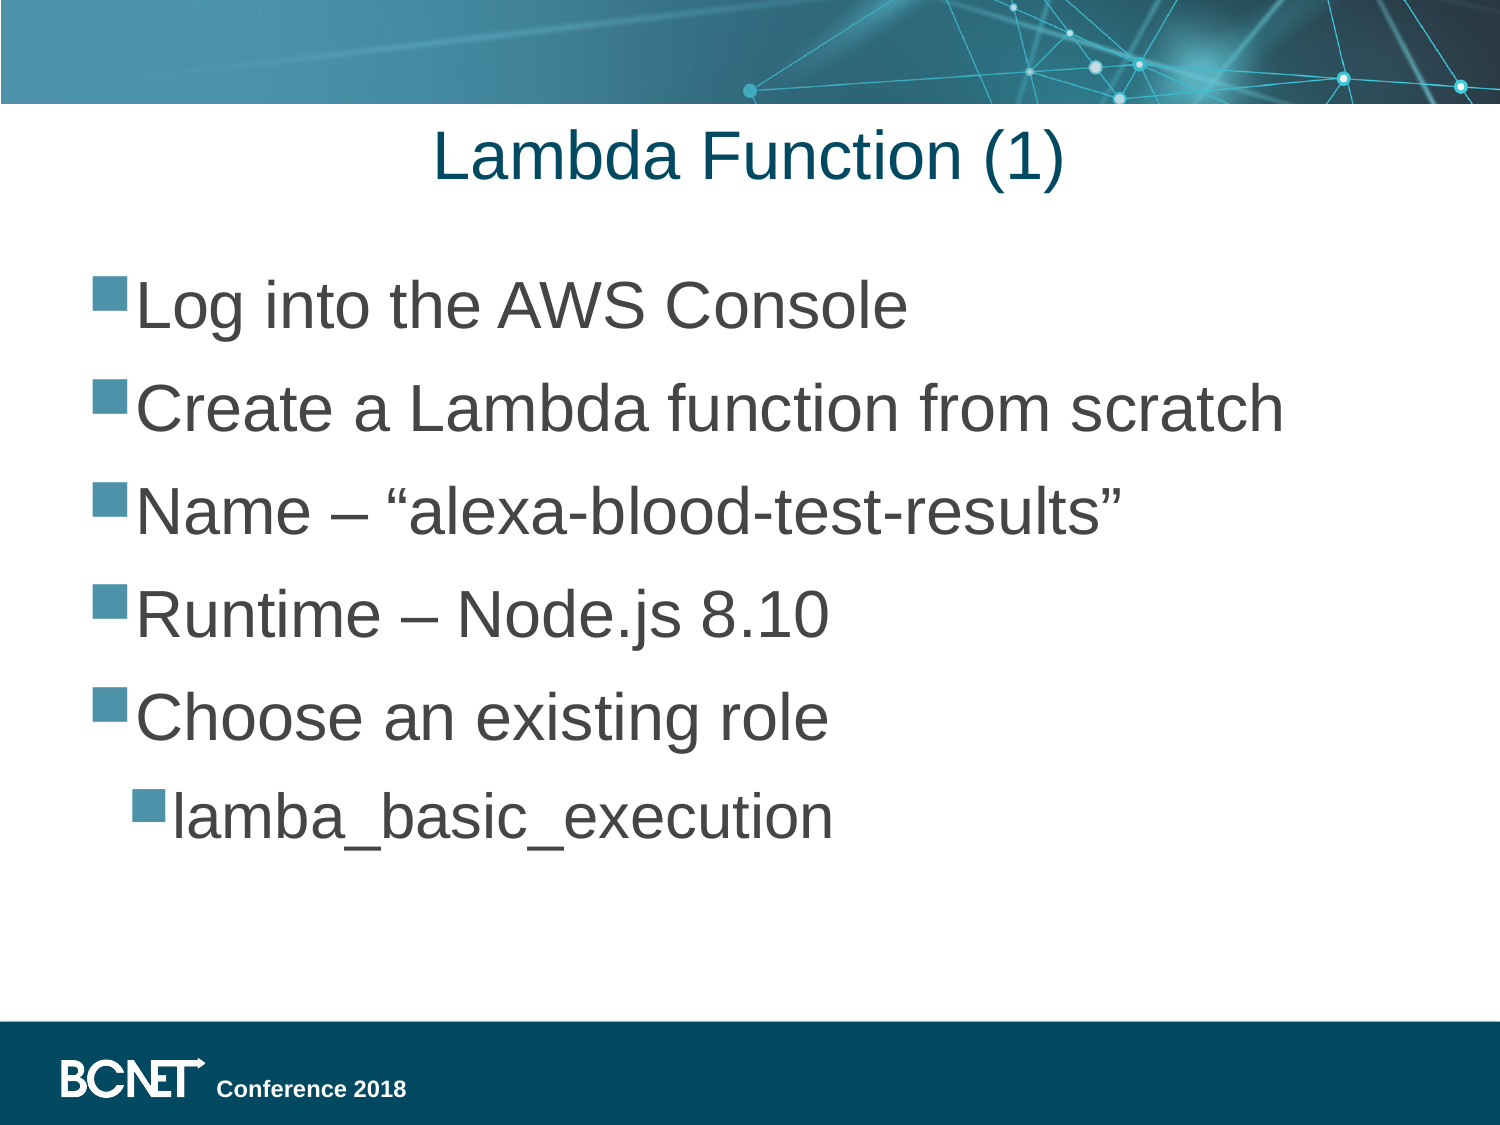

# Lambda Function (1)
Log into the AWS Console
Create a Lambda function from scratch
Name – “alexa-blood-test-results”
Runtime – Node.js 8.10
Choose an existing role
lamba_basic_execution